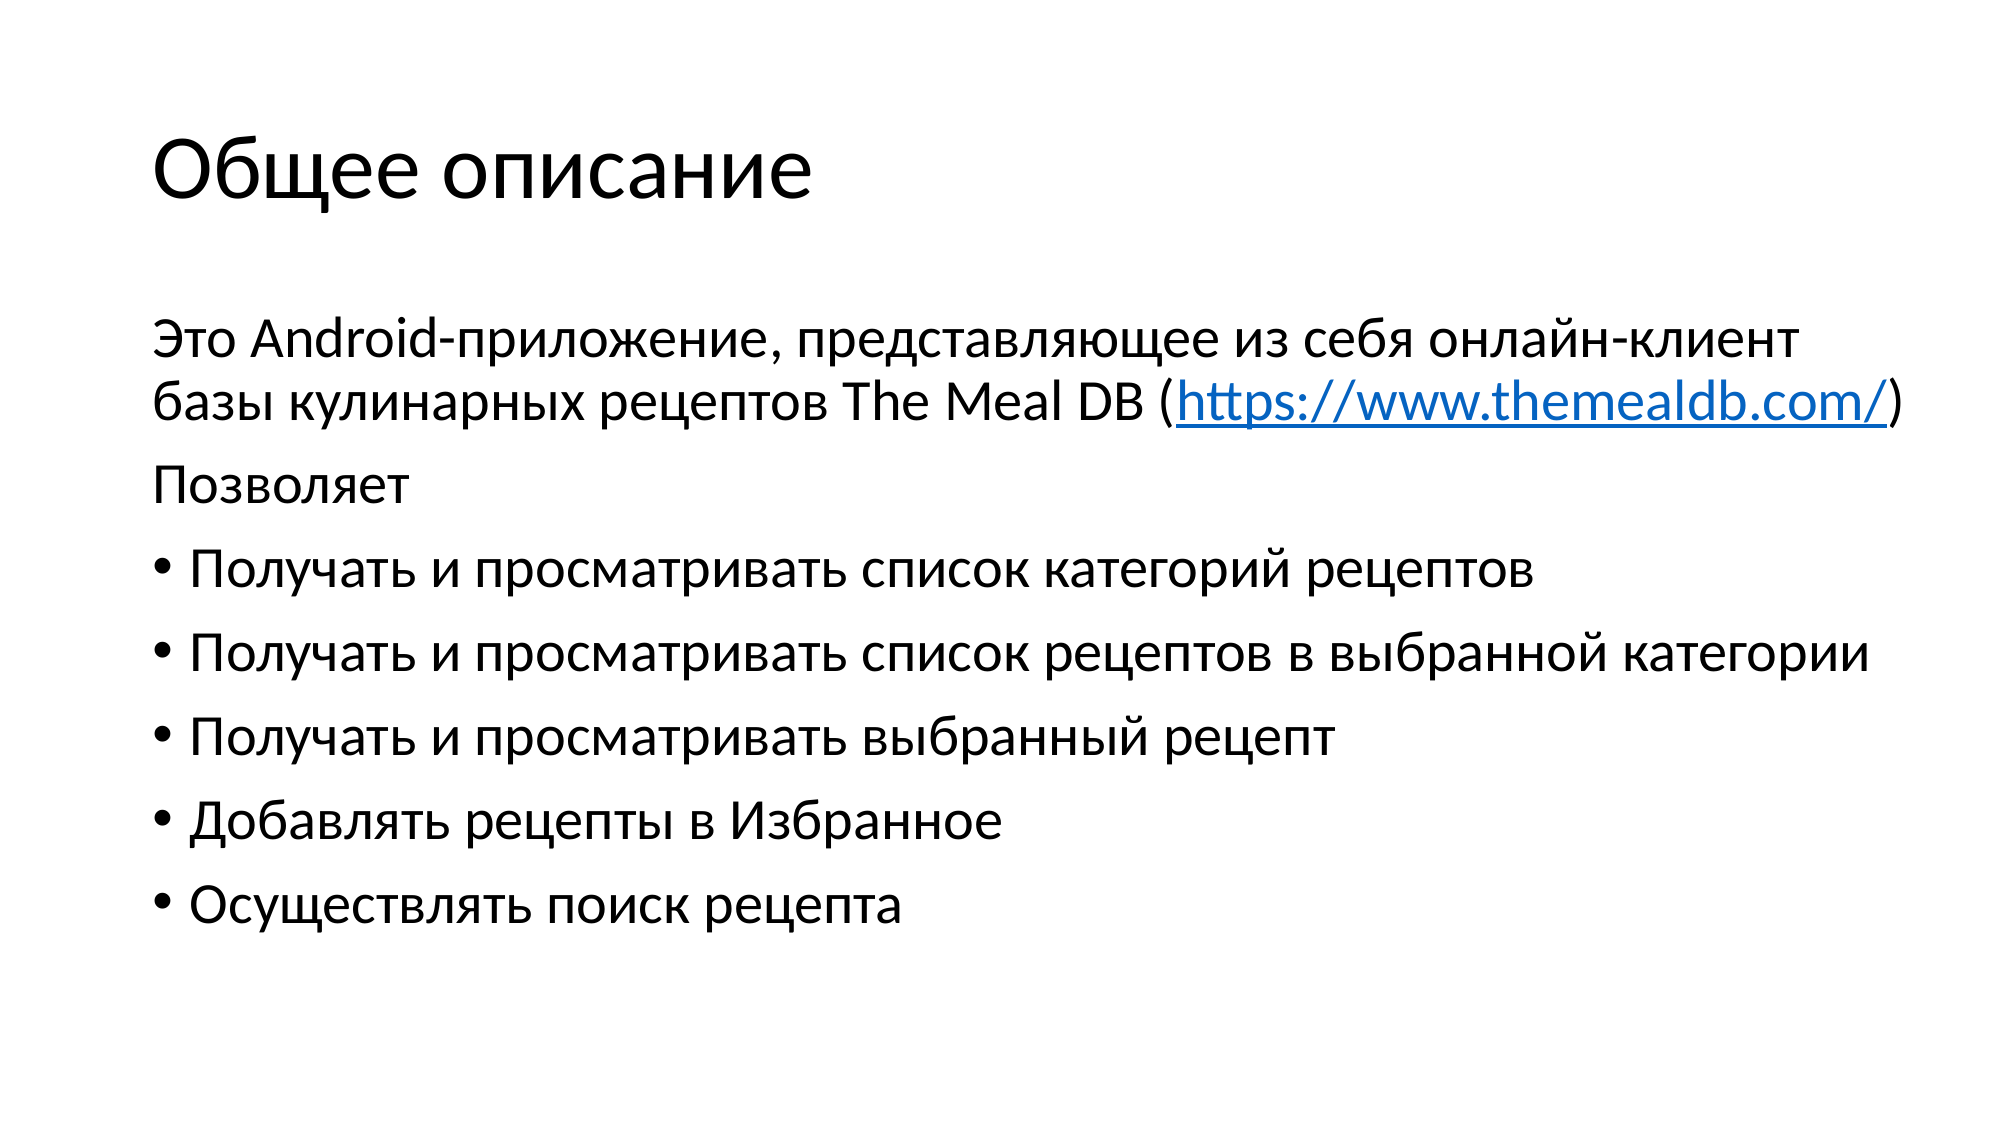

# Общее описание
Это Android-приложение, представляющее из себя онлайн-клиент базы кулинарных рецептов The Meal DB (https://www.themealdb.com/)
Позволяет
Получать и просматривать список категорий рецептов
Получать и просматривать список рецептов в выбранной категории
Получать и просматривать выбранный рецепт
Добавлять рецепты в Избранное
Осуществлять поиск рецепта